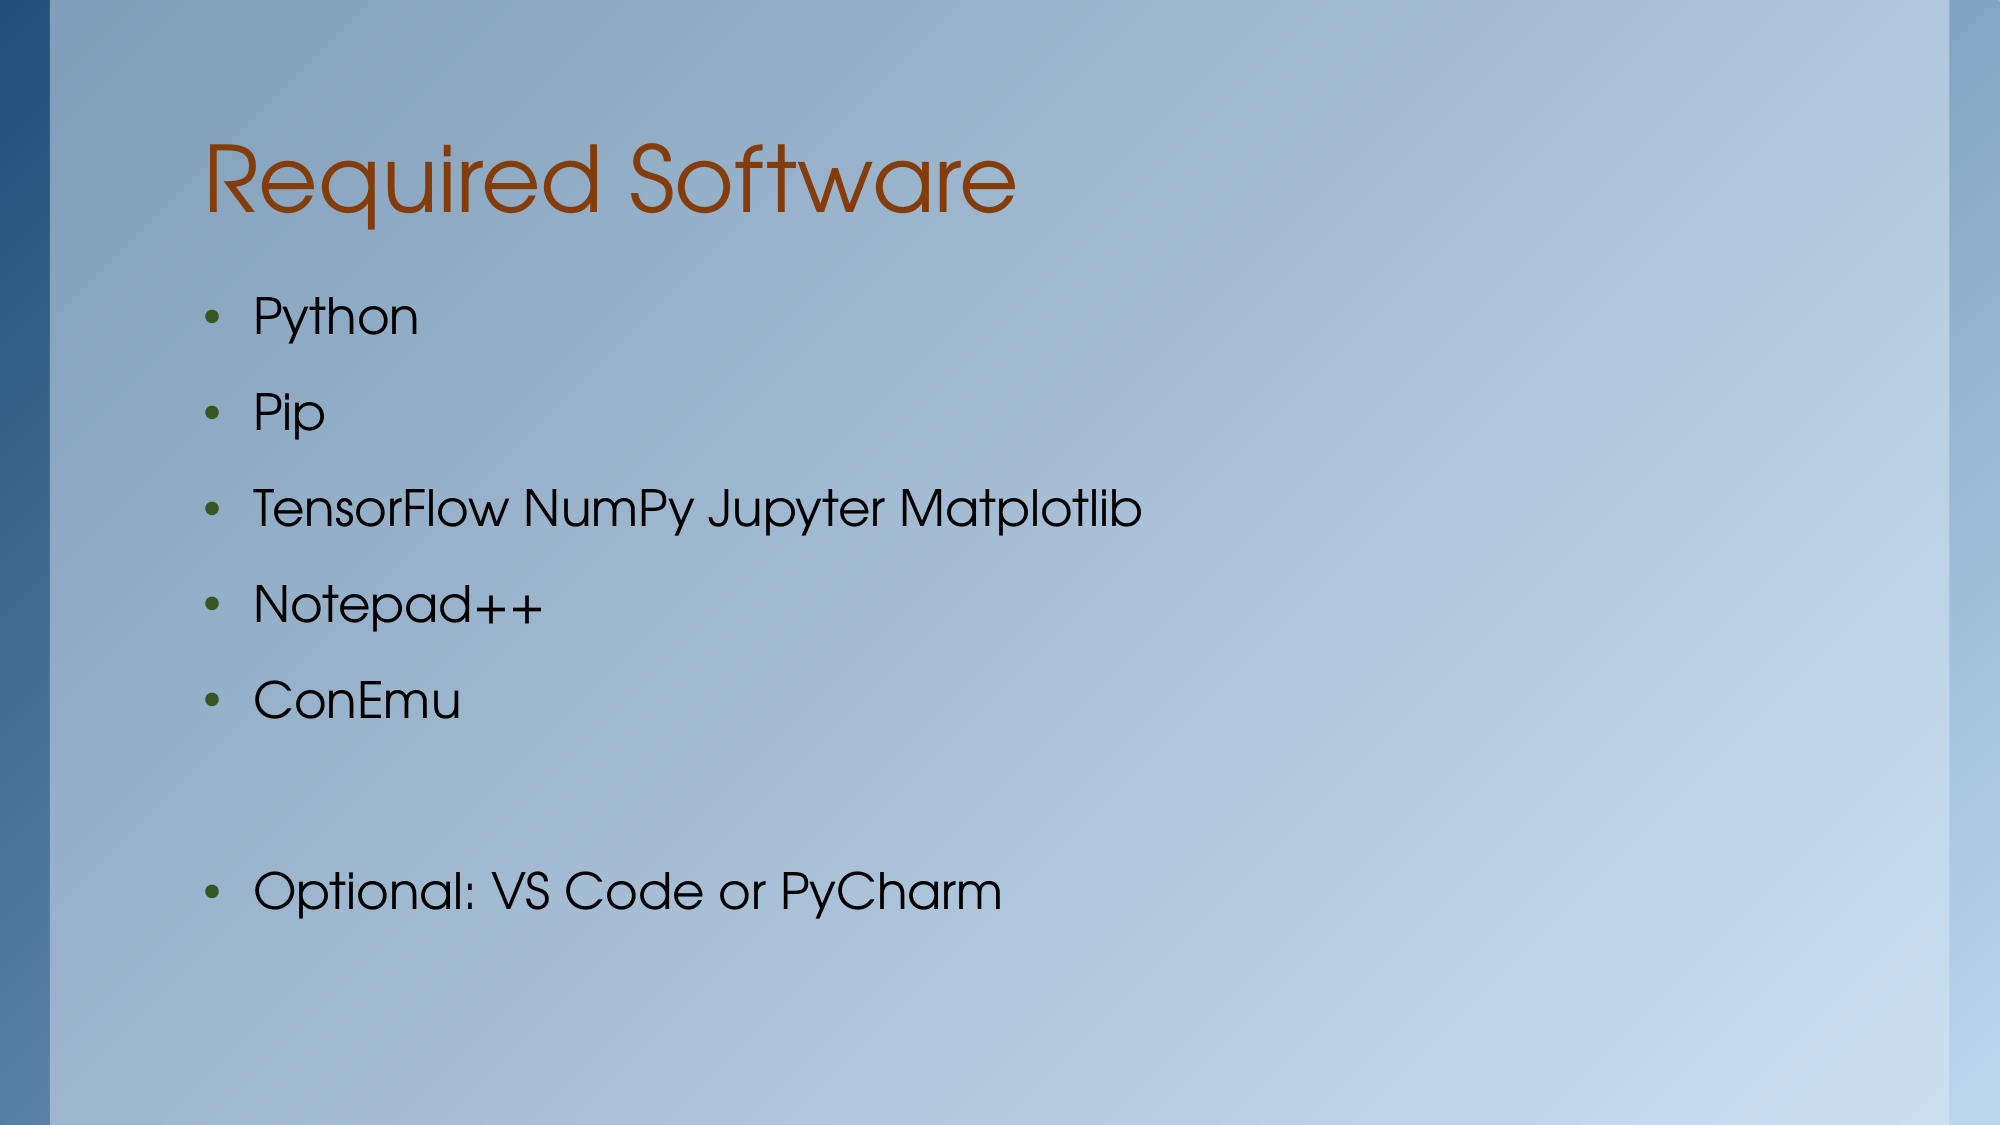

# Required Software
Python
Pip
TensorFlow NumPy Jupyter Matplotlib
Notepad++
ConEmu

Optional: VS Code or PyCharm